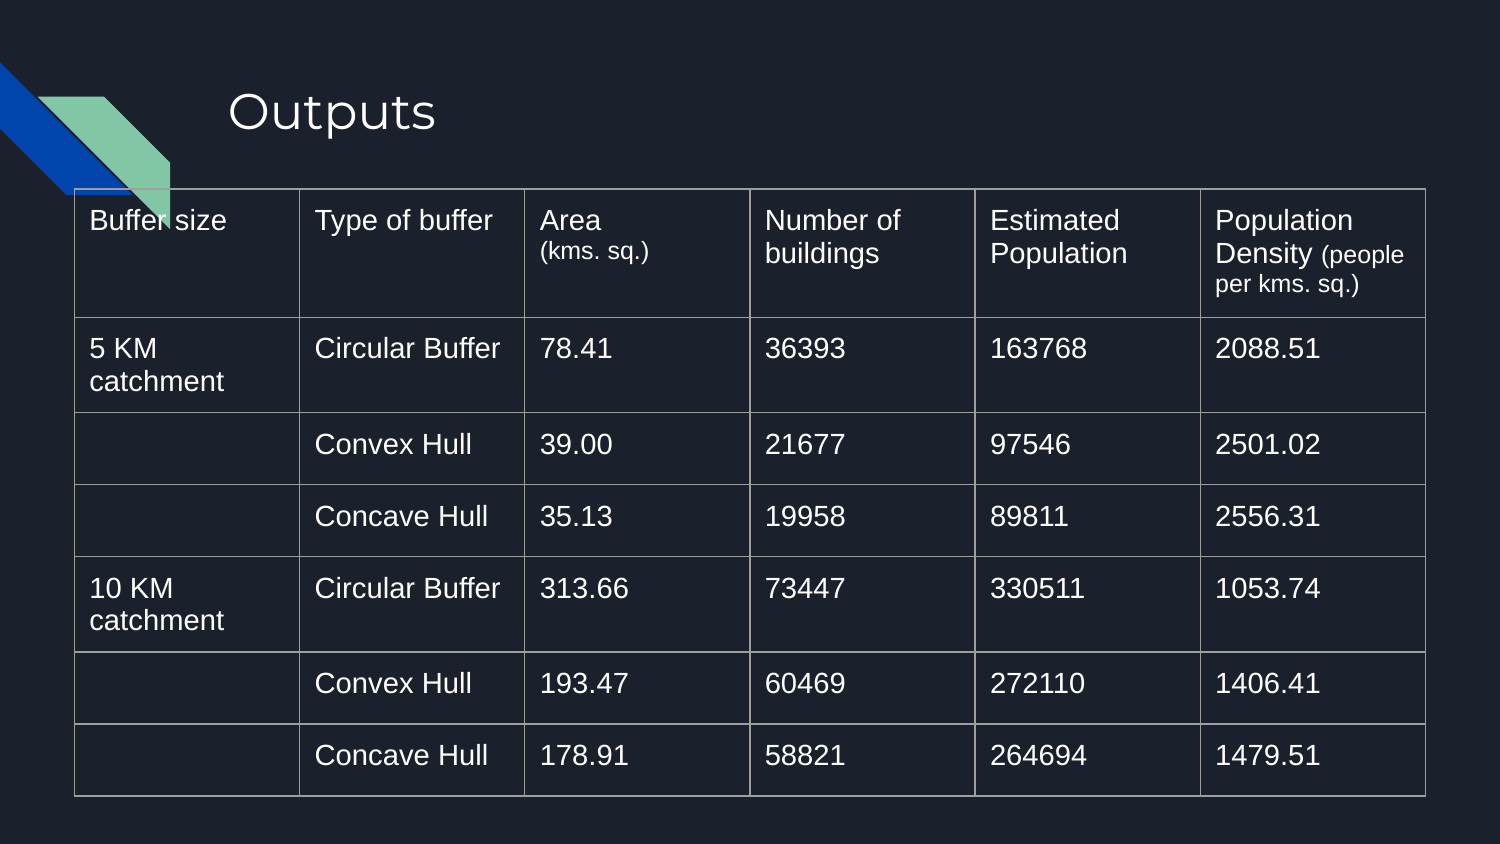

# Outputs
| Buffer size | Type of buffer | Area (kms. sq.) | Number of buildings | Estimated Population | Population Density (people per kms. sq.) |
| --- | --- | --- | --- | --- | --- |
| 5 KM catchment | Circular Buffer | 78.41 | 36393 | 163768 | 2088.51 |
|  | Convex Hull | 39.00 | 21677 | 97546 | 2501.02 |
|  | Concave Hull | 35.13 | 19958 | 89811 | 2556.31 |
| 10 KM catchment | Circular Buffer | 313.66 | 73447 | 330511 | 1053.74 |
|  | Convex Hull | 193.47 | 60469 | 272110 | 1406.41 |
|  | Concave Hull | 178.91 | 58821 | 264694 | 1479.51 |